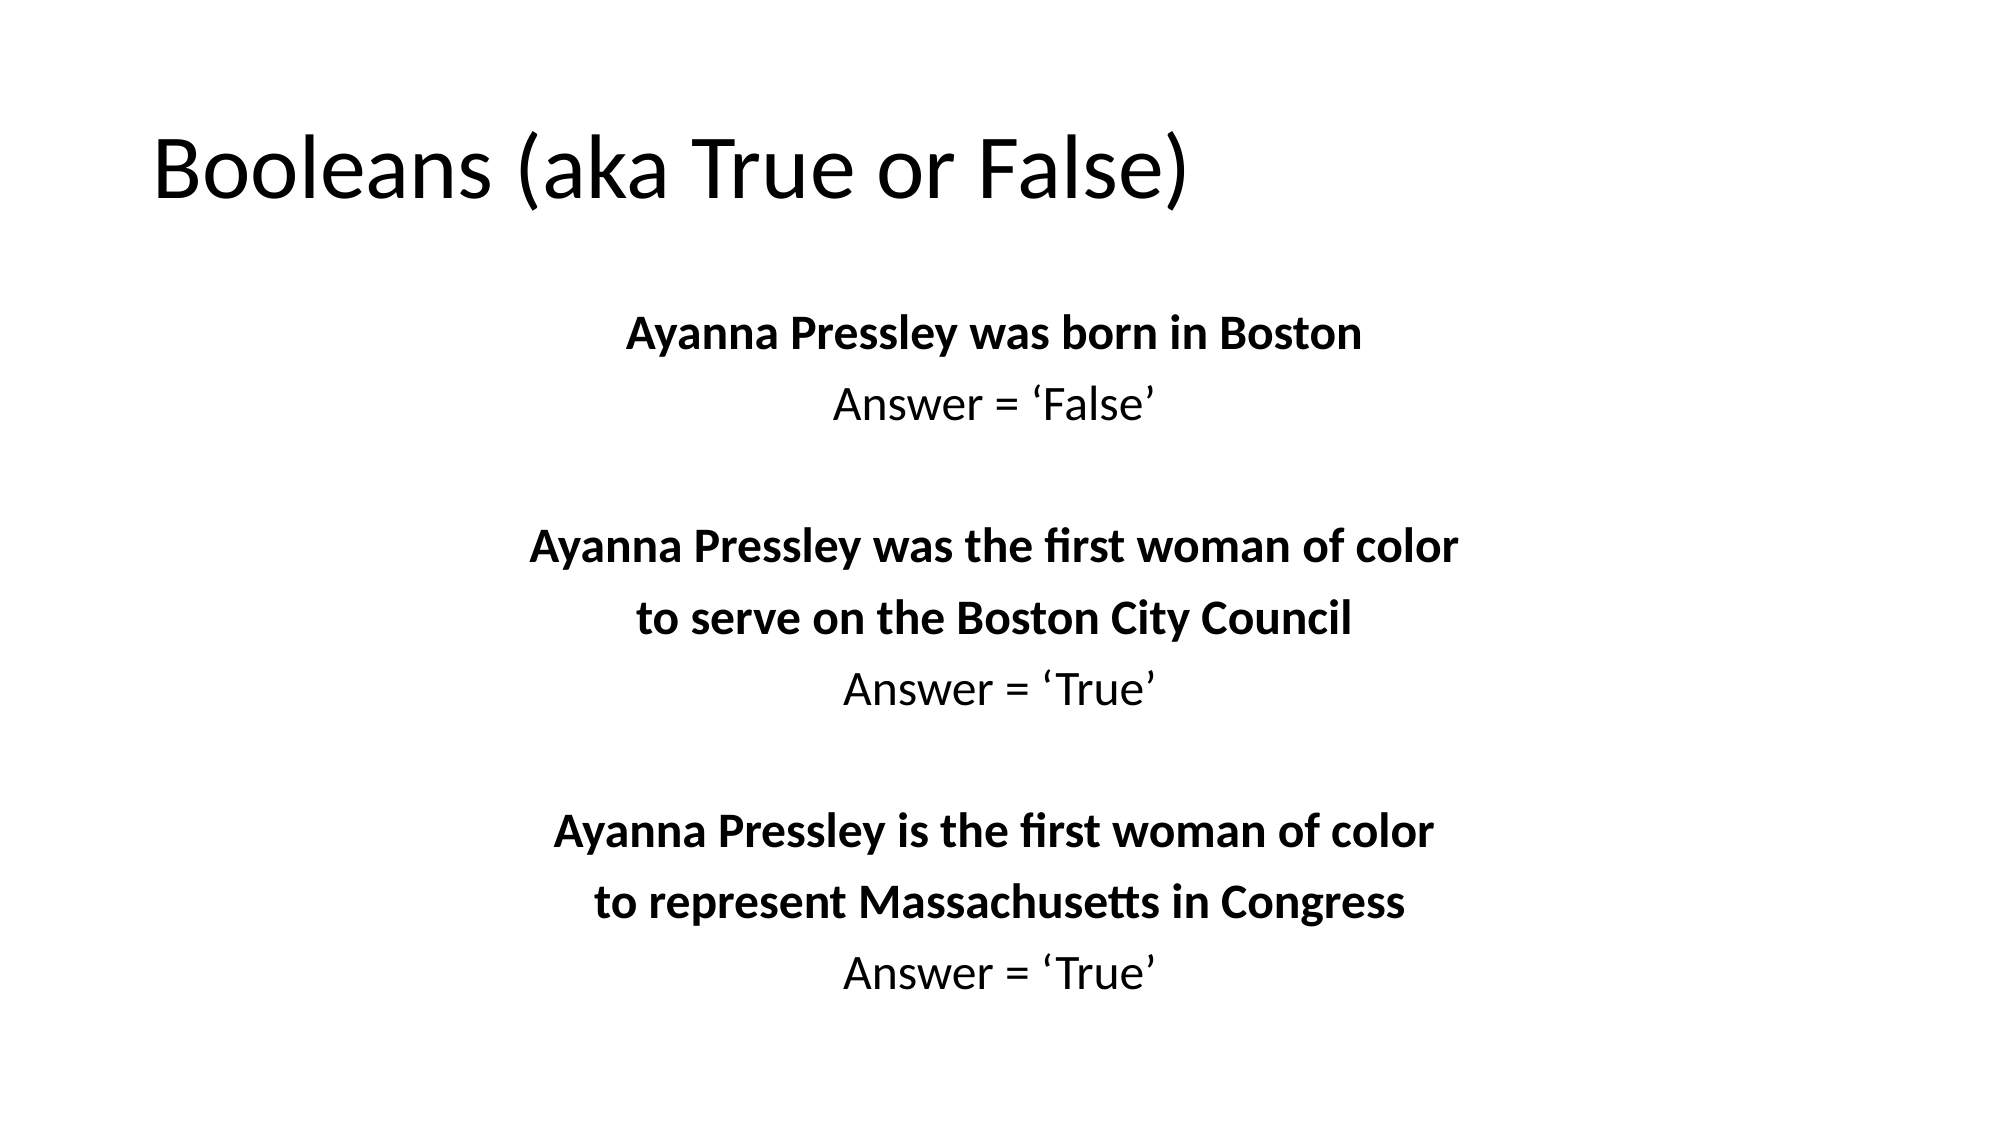

# Booleans (aka True or False)
Ayanna Pressley was born in Boston
Answer = ‘False’

Ayanna Pressley was the first woman of color
to serve on the Boston City Council
Answer = ‘True’

Ayanna Pressley is the first woman of color
to represent Massachusetts in Congress
Answer = ‘True’